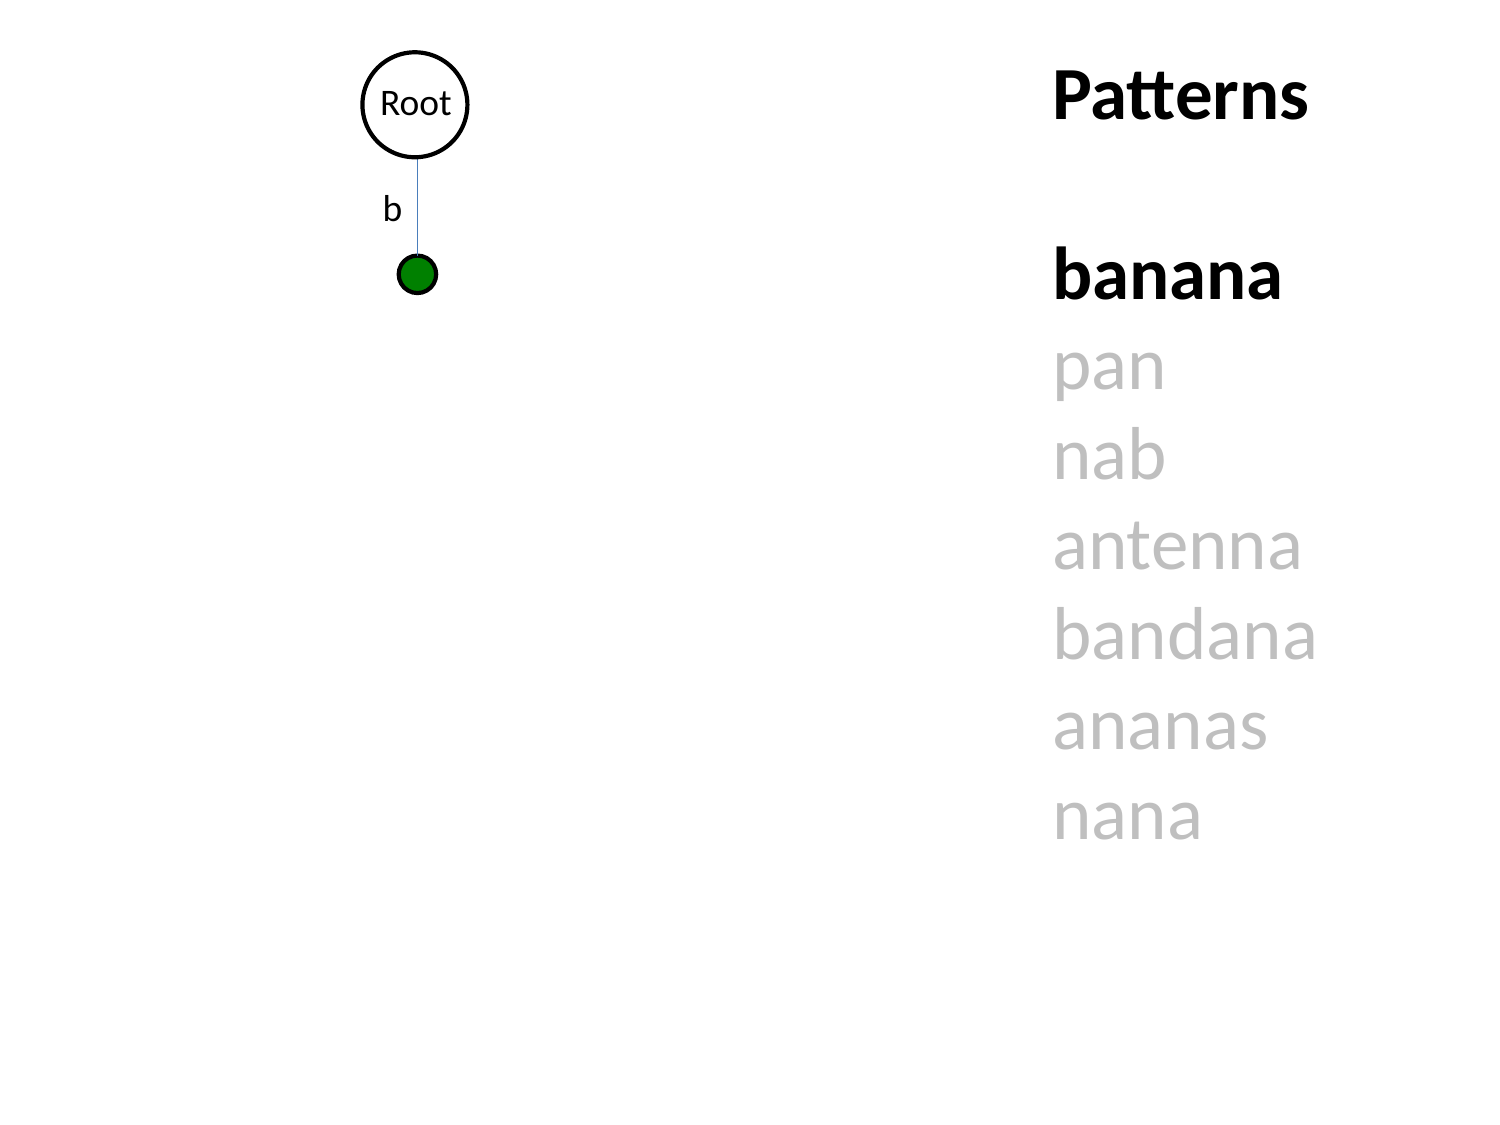

Patterns

banana
pan
nab
antenna
bandana
ananas
nana

Root
b